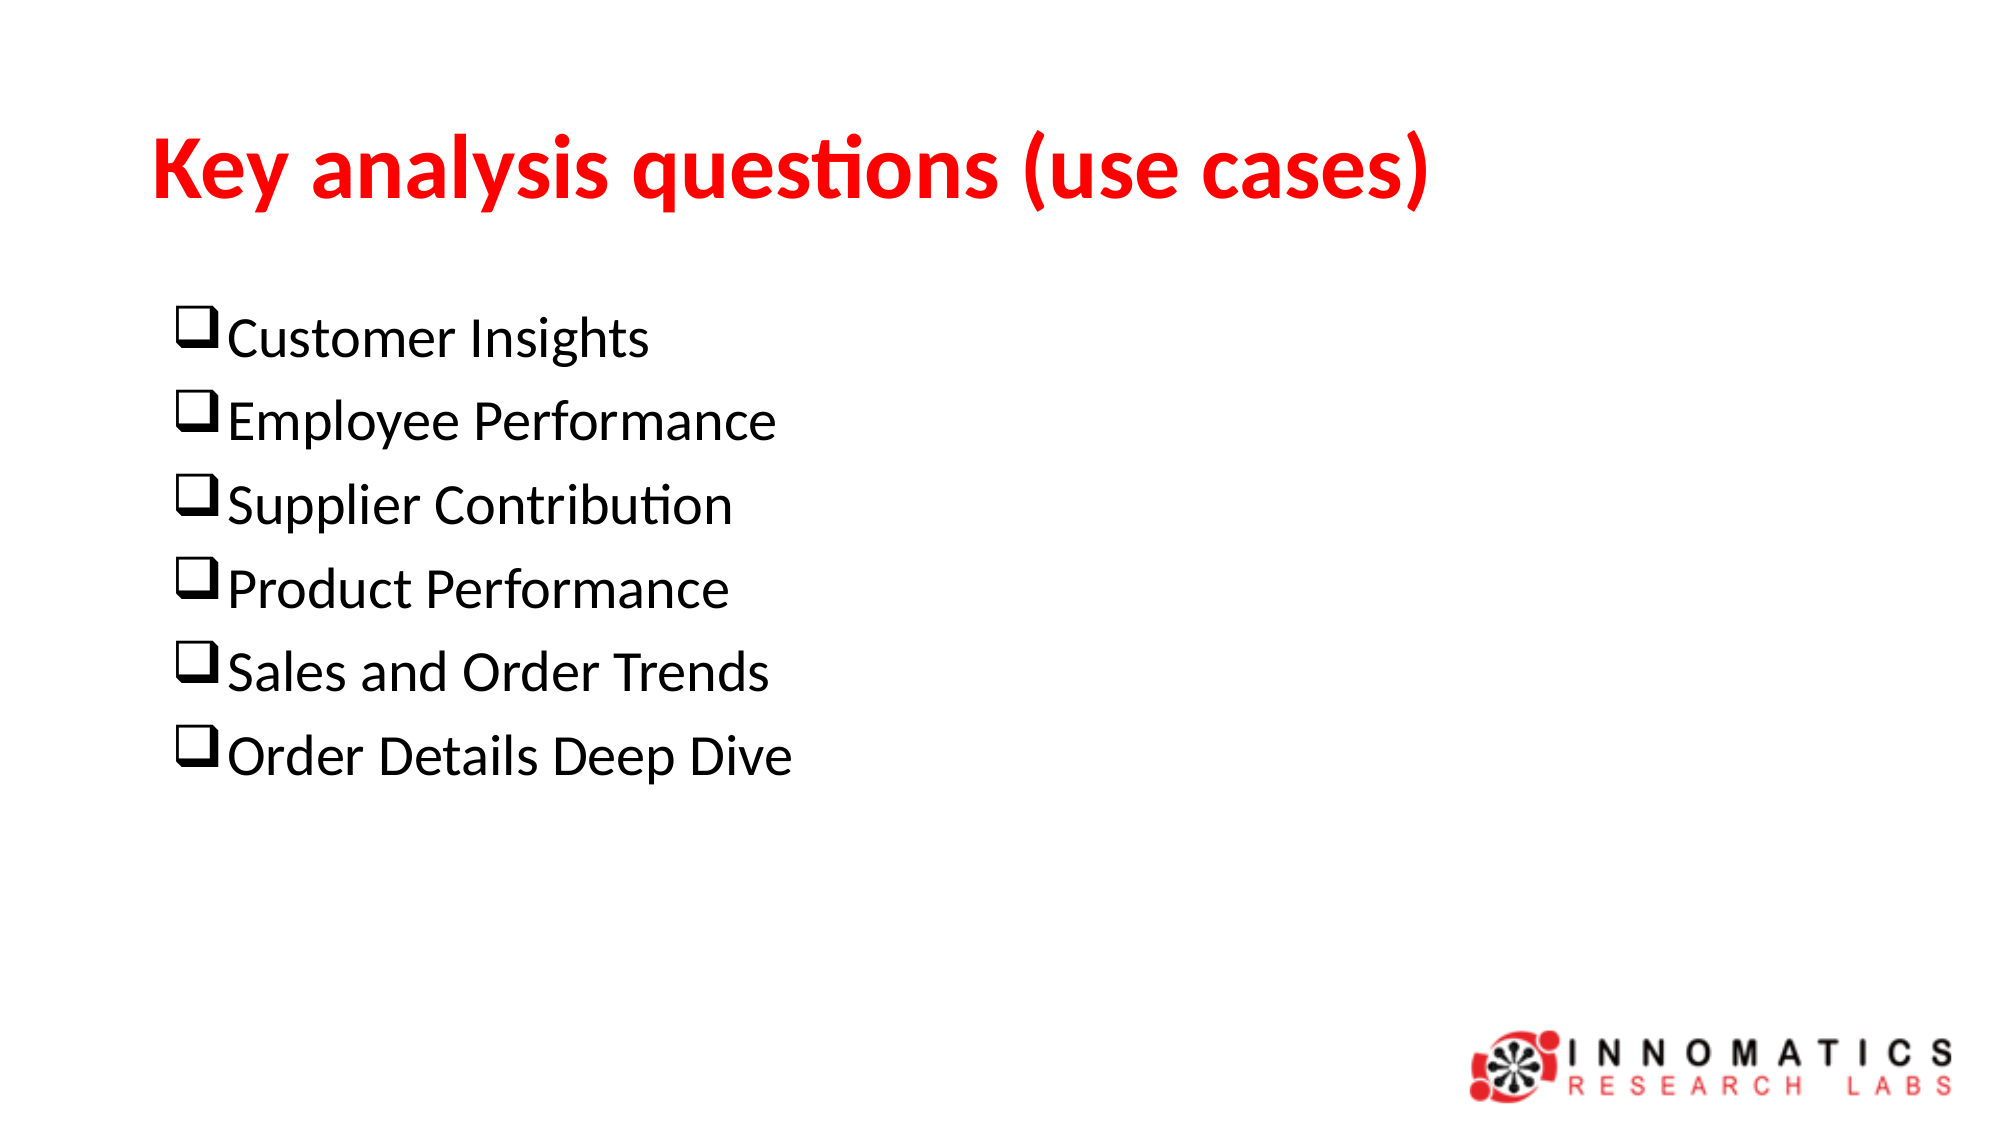

# Key analysis questions (use cases)
Customer Insights
Employee Performance
Supplier Contribution
Product Performance
Sales and Order Trends
Order Details Deep Dive